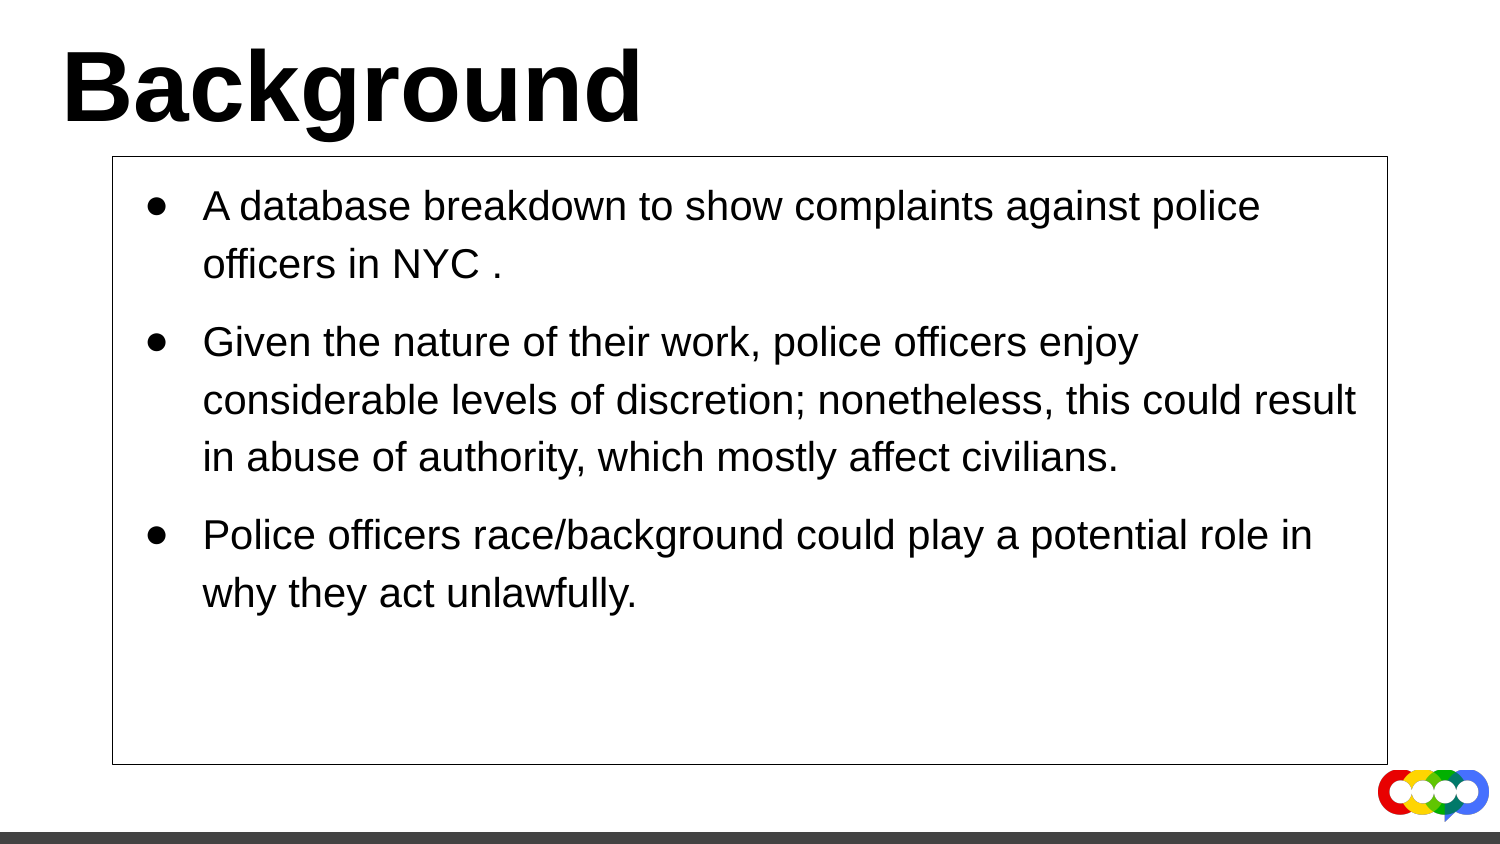

# Background
A database breakdown to show complaints against police officers in NYC .
Given the nature of their work, police officers enjoy considerable levels of discretion; nonetheless, this could result in abuse of authority, which mostly affect civilians.
Police officers race/background could play a potential role in why they act unlawfully.